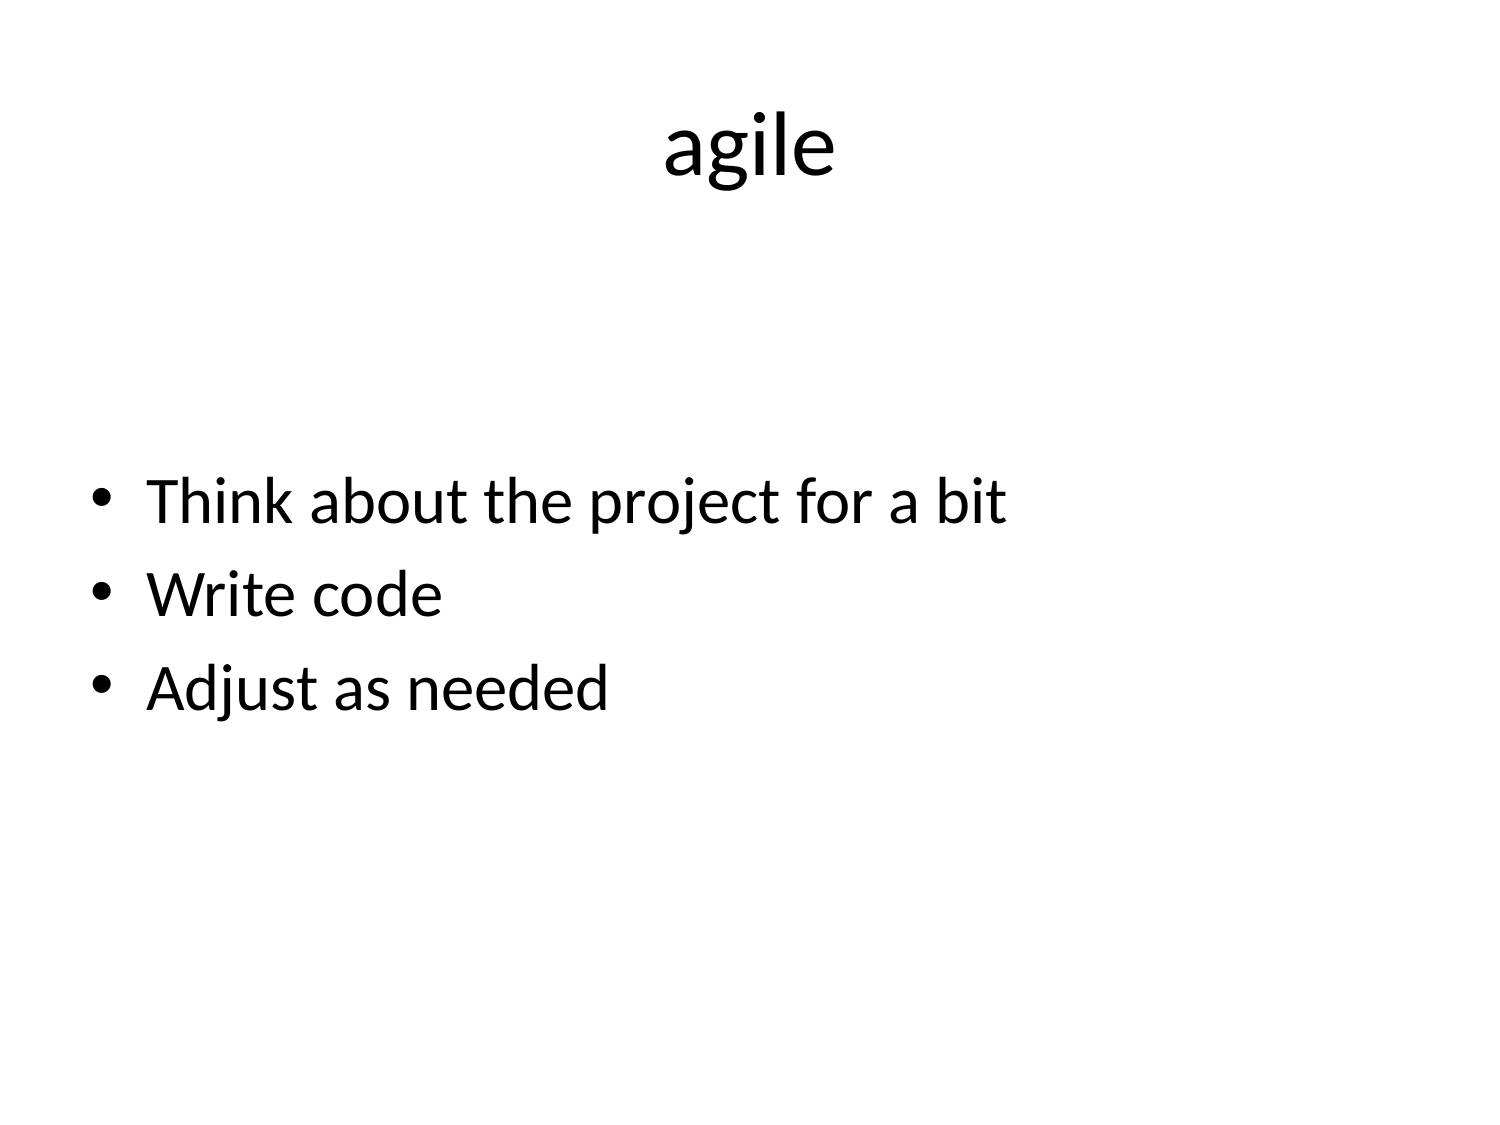

# agile

Think about the project for a bit
Write code
Adjust as needed